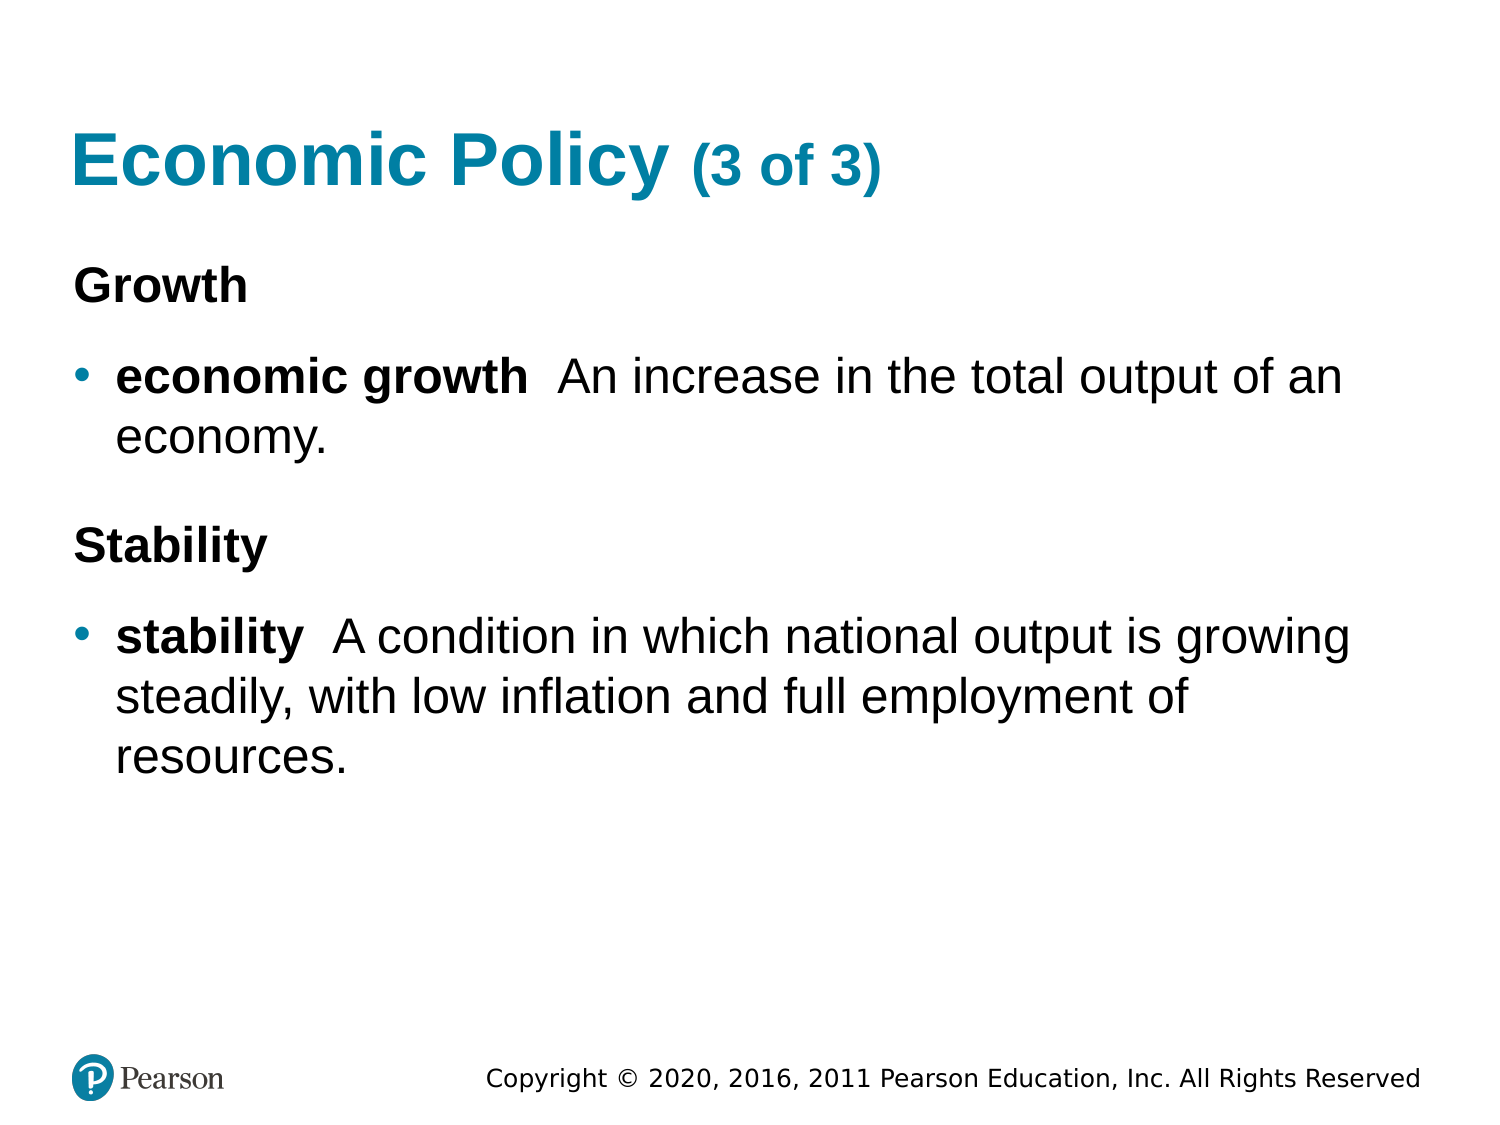

# Economic Policy (3 of 3)
Growth
economic growth  An increase in the total output of an economy.
Stability
stability  A condition in which national output is growing steadily, with low inflation and full employment of resources.